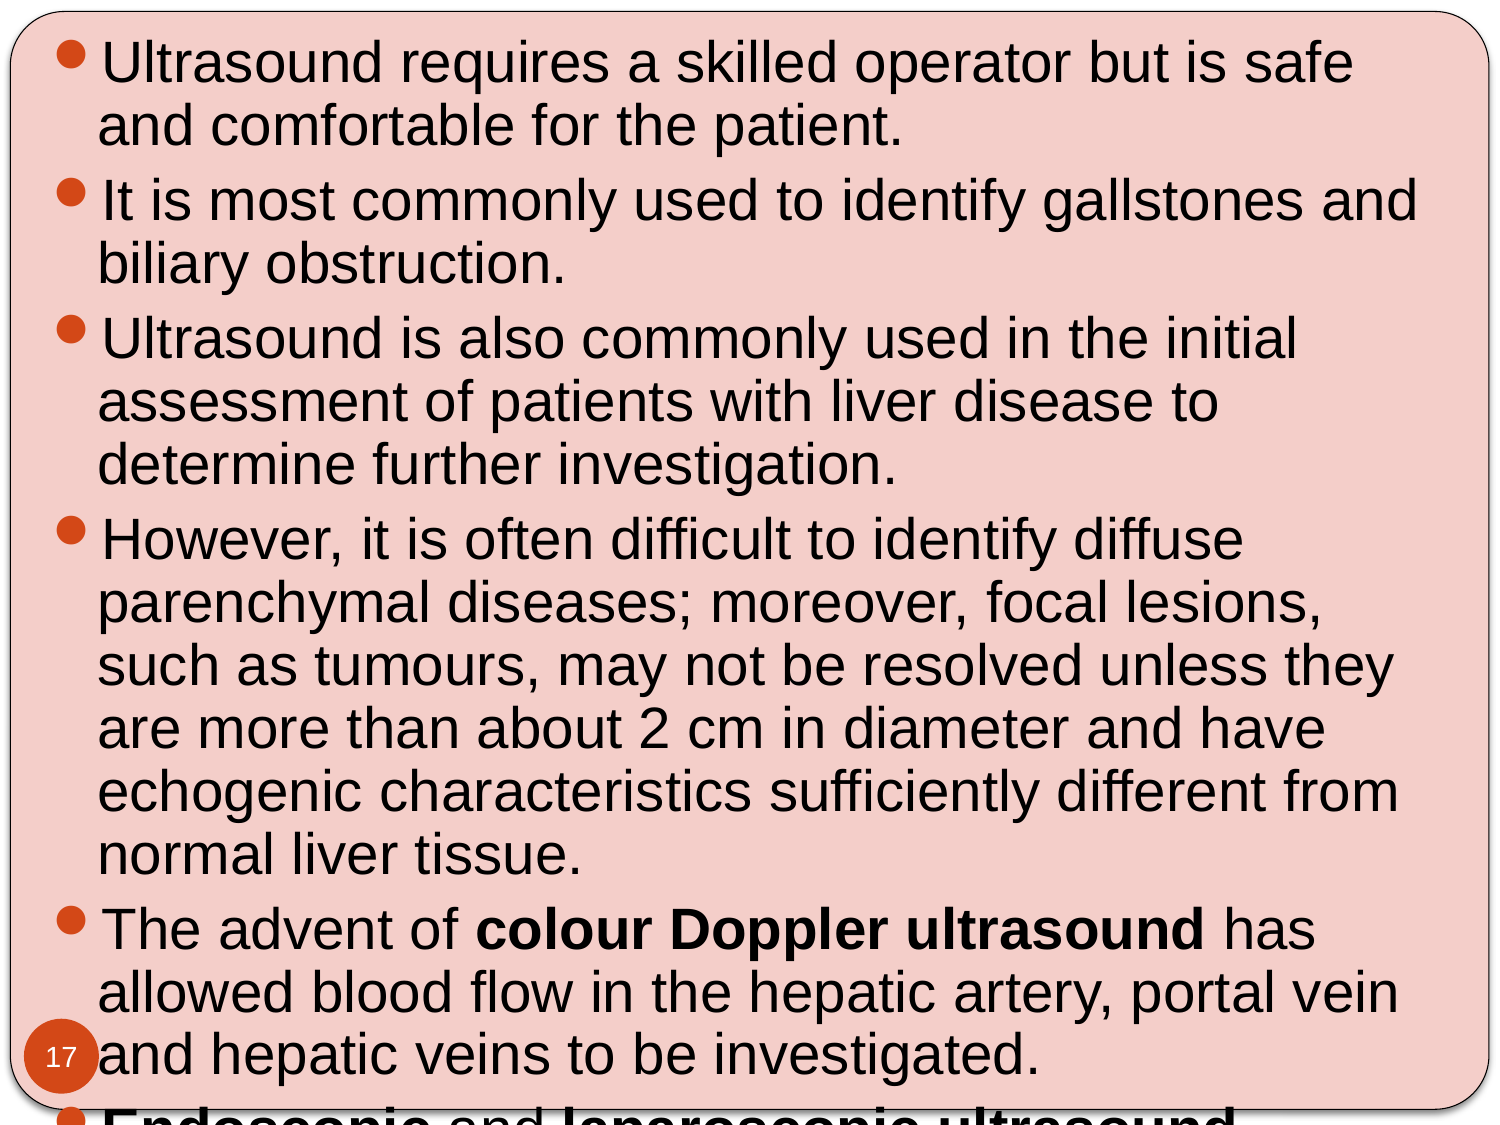

Ultrasound requires a skilled operator but is safe and comfortable for the patient.
It is most commonly used to identify gallstones and biliary obstruction.
Ultrasound is also commonly used in the initial assessment of patients with liver disease to determine further investigation.
However, it is often difficult to identify diffuse parenchymal diseases; moreover, focal lesions, such as tumours, may not be resolved unless they are more than about 2 cm in diameter and have echogenic characteristics sufficiently different from normal liver tissue.
The advent of colour Doppler ultrasound has allowed blood flow in the hepatic artery, portal vein and hepatic veins to be investigated.
Endoscopic and laparoscopic ultrasound provides high-resolution images of the pancreas, biliary tree and liver.
17